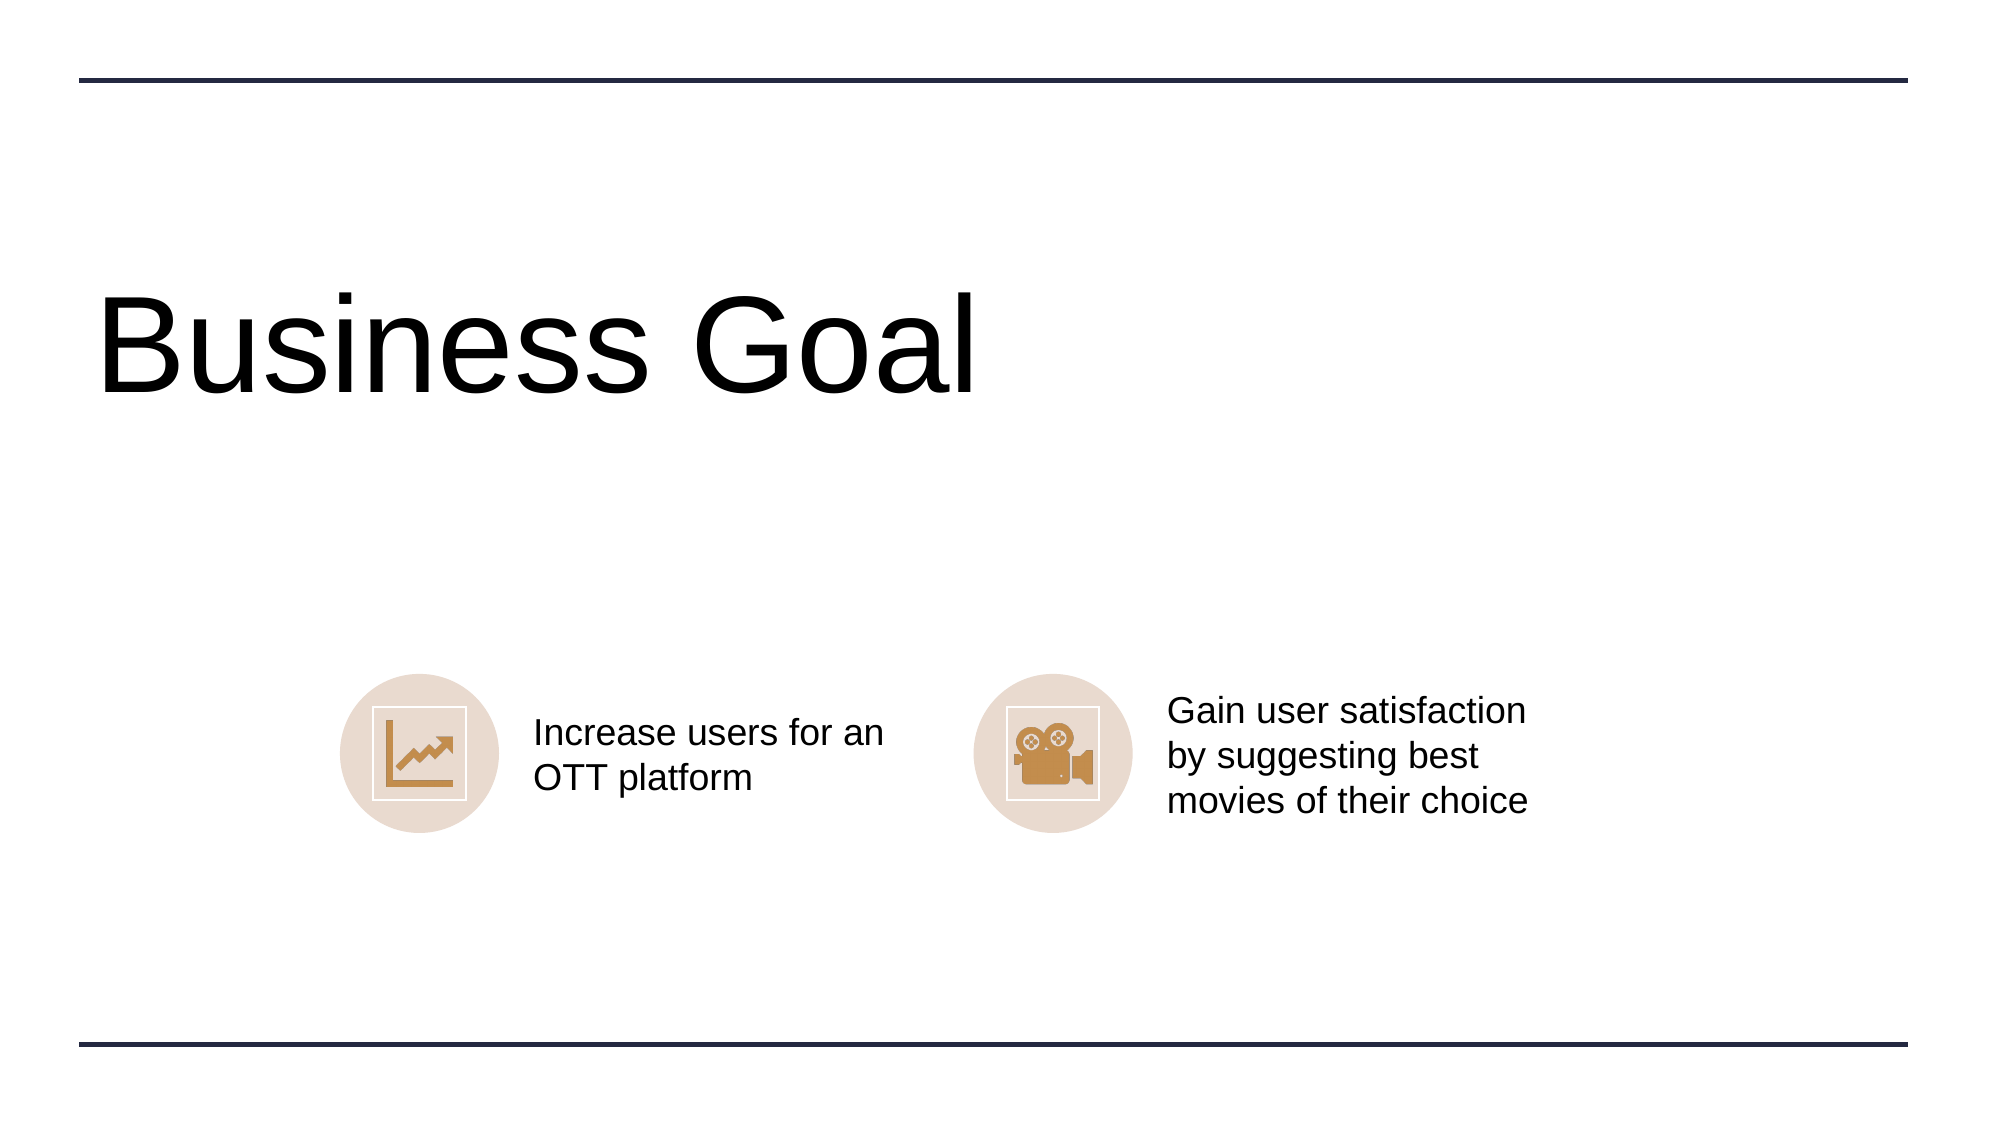

# Business Goal
Increase users for an OTT platform
Gain user satisfaction by suggesting best movies of their choice